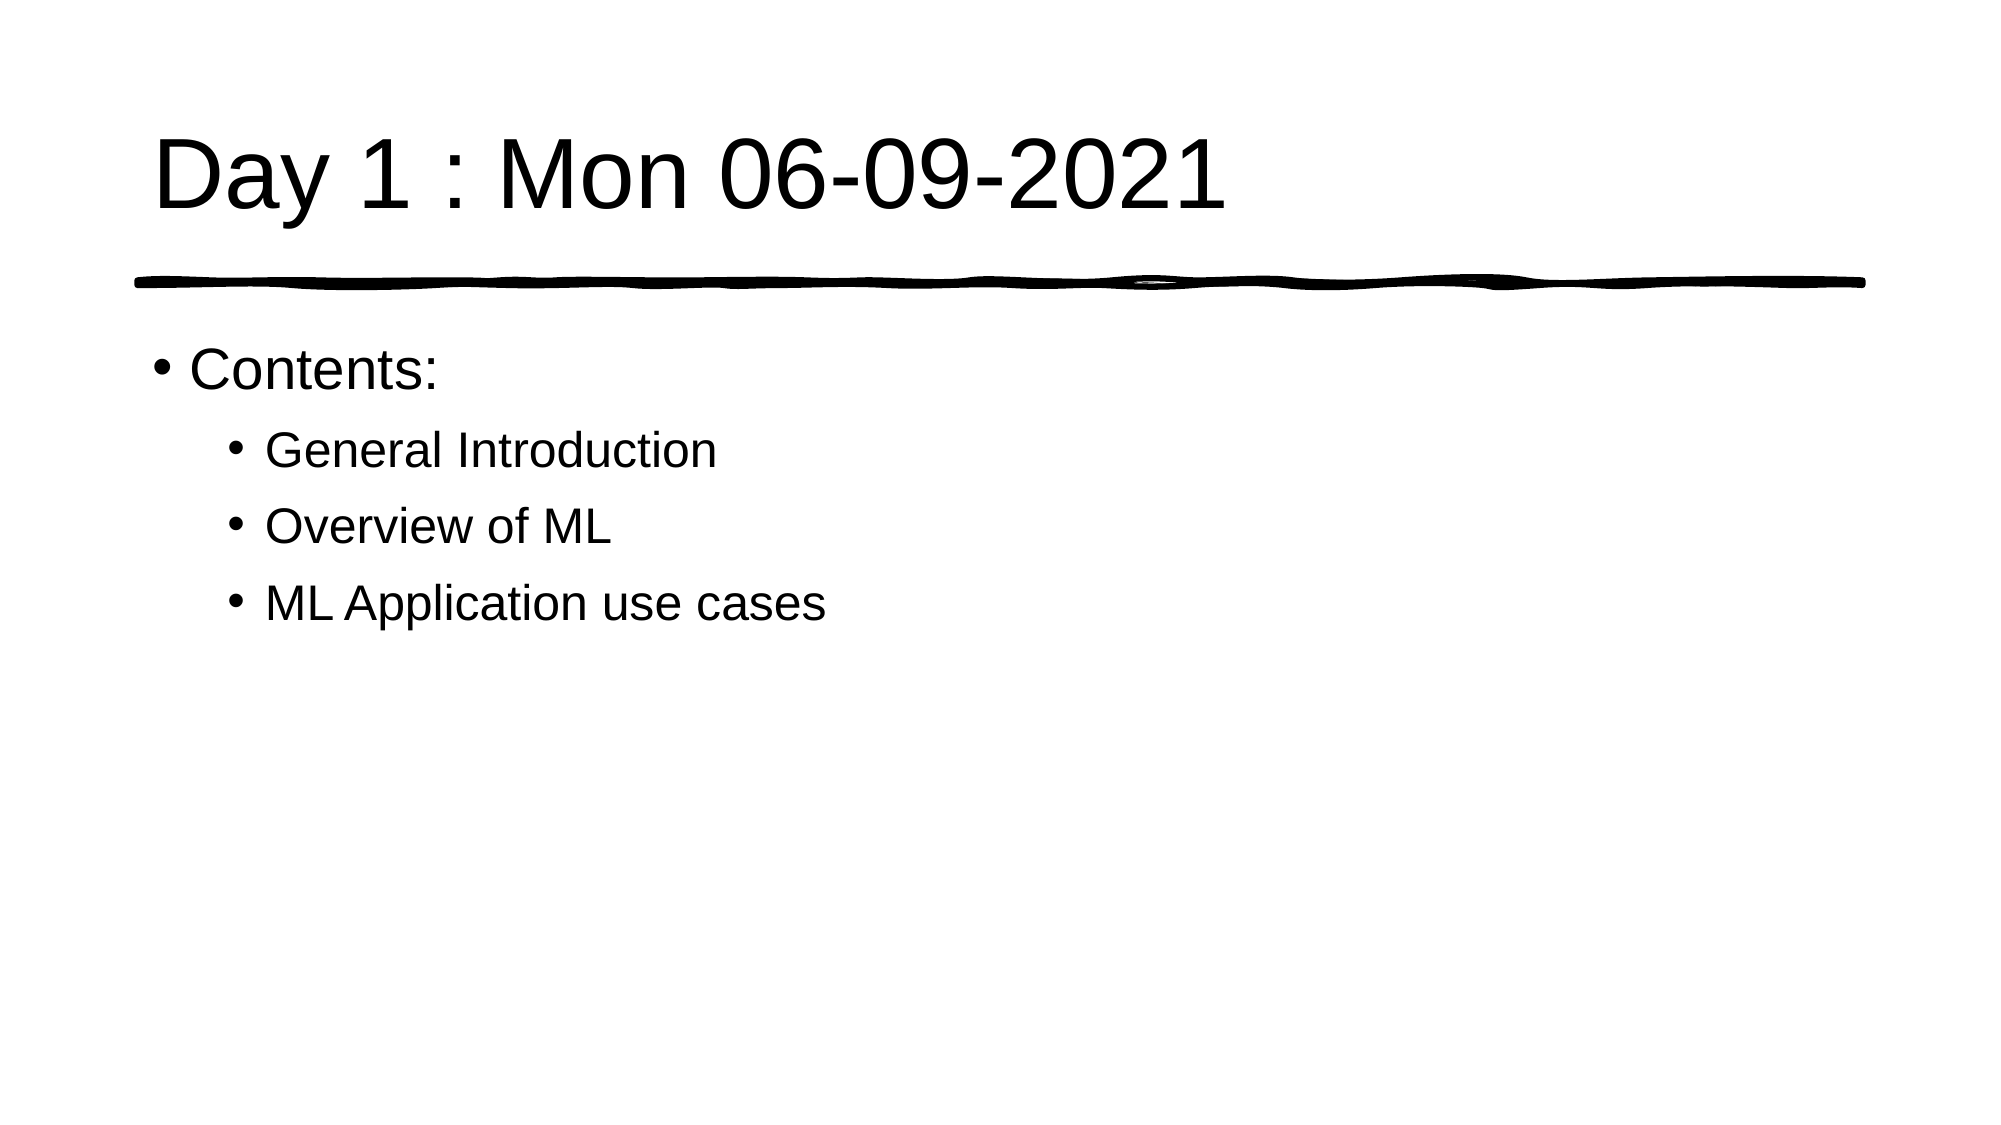

# Day 1 : Mon 06-09-2021
Contents:
General Introduction
Overview of ML
ML Application use cases